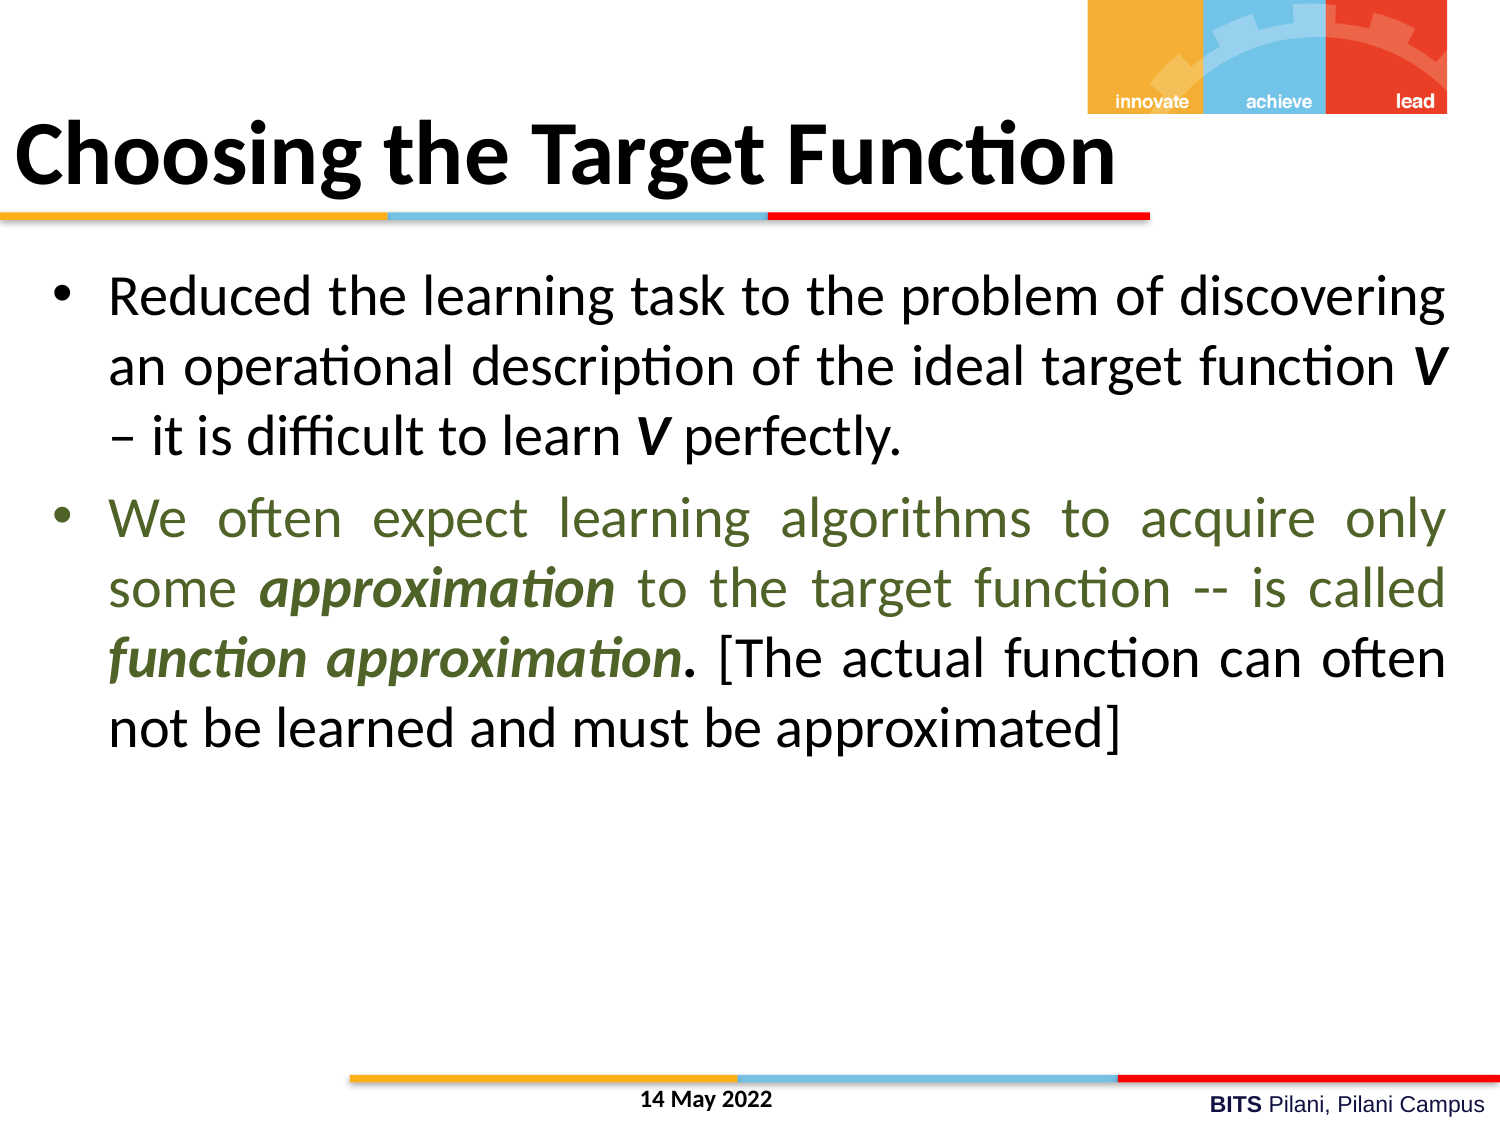

# Choosing the Target Function
Reduced the learning task to the problem of discovering an operational description of the ideal target function V – it is difficult to learn V perfectly.
We often expect learning algorithms to acquire only some approximation to the target function -- is called function approximation. [The actual function can often not be learned and must be approximated]
14 May 2022